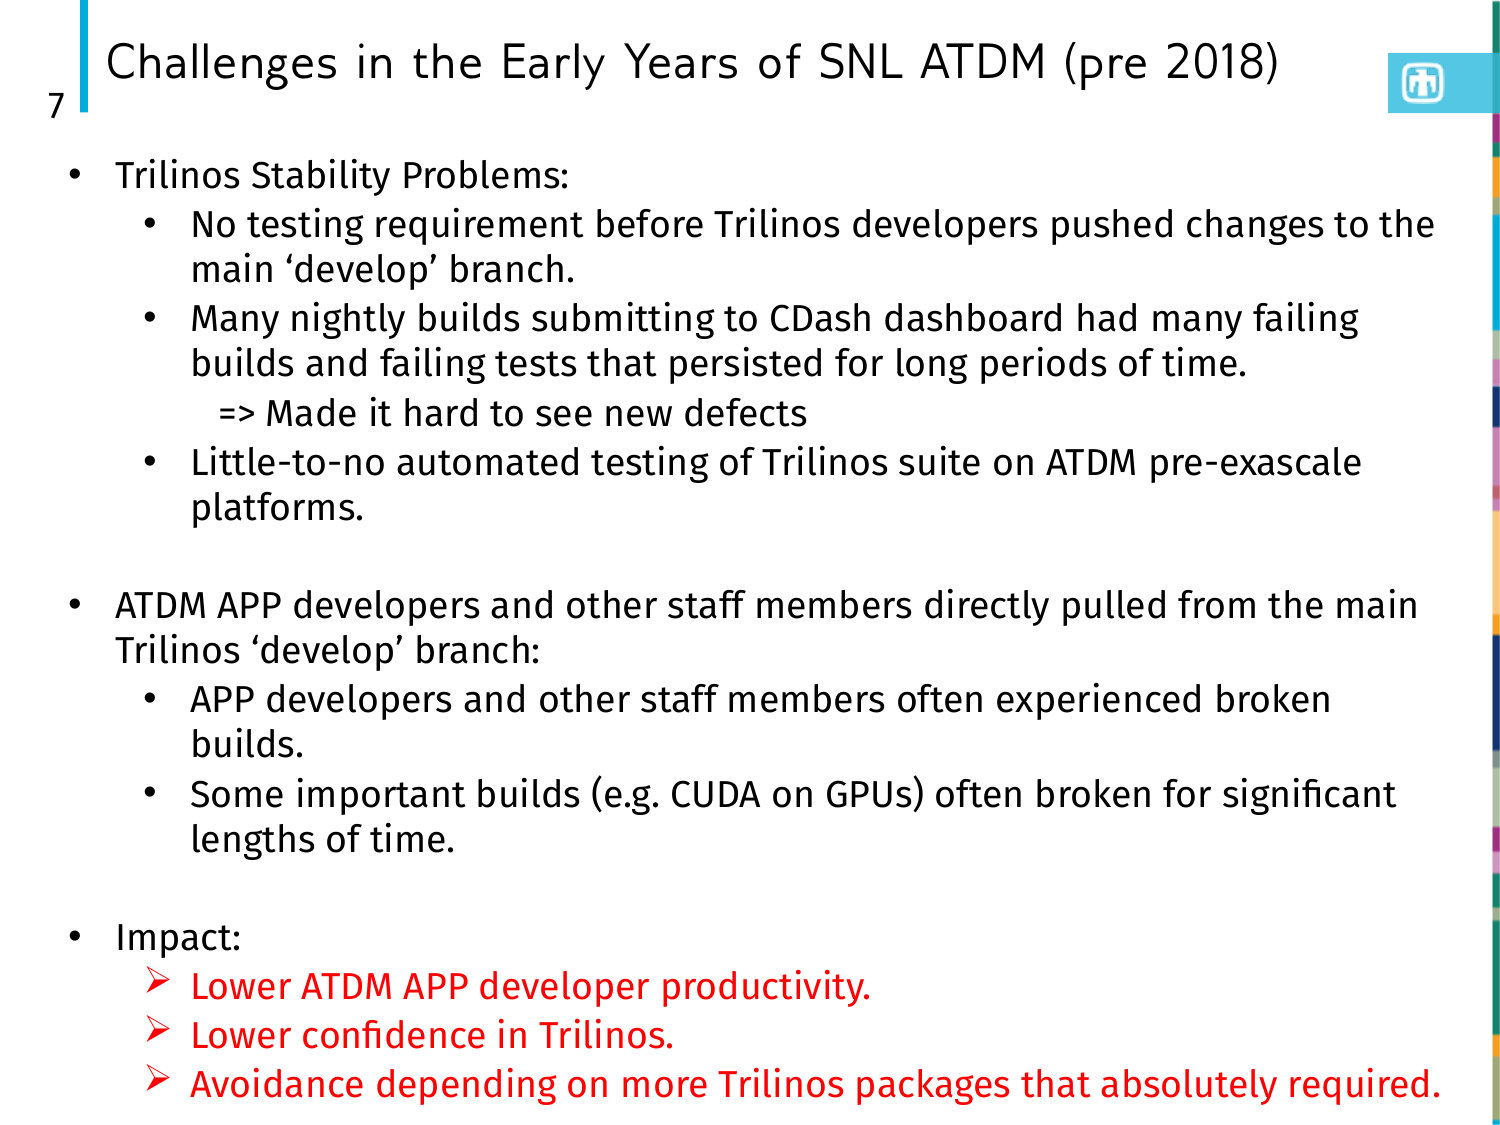

Challenges in the Early Years of SNL ATDM (pre 2018)
7
Trilinos Stability Problems:
No testing requirement before Trilinos developers pushed changes to the main ‘develop’ branch.
Many nightly builds submitting to CDash dashboard had many failing builds and failing tests that persisted for long periods of time.
=> Made it hard to see new defects
Little-to-no automated testing of Trilinos suite on ATDM pre-exascale platforms.

ATDM APP developers and other staff members directly pulled from the main Trilinos ‘develop’ branch:
APP developers and other staff members often experienced broken builds.
Some important builds (e.g. CUDA on GPUs) often broken for significant lengths of time.

Impact:
Lower ATDM APP developer productivity.
Lower confidence in Trilinos.
Avoidance depending on more Trilinos packages that absolutely required.